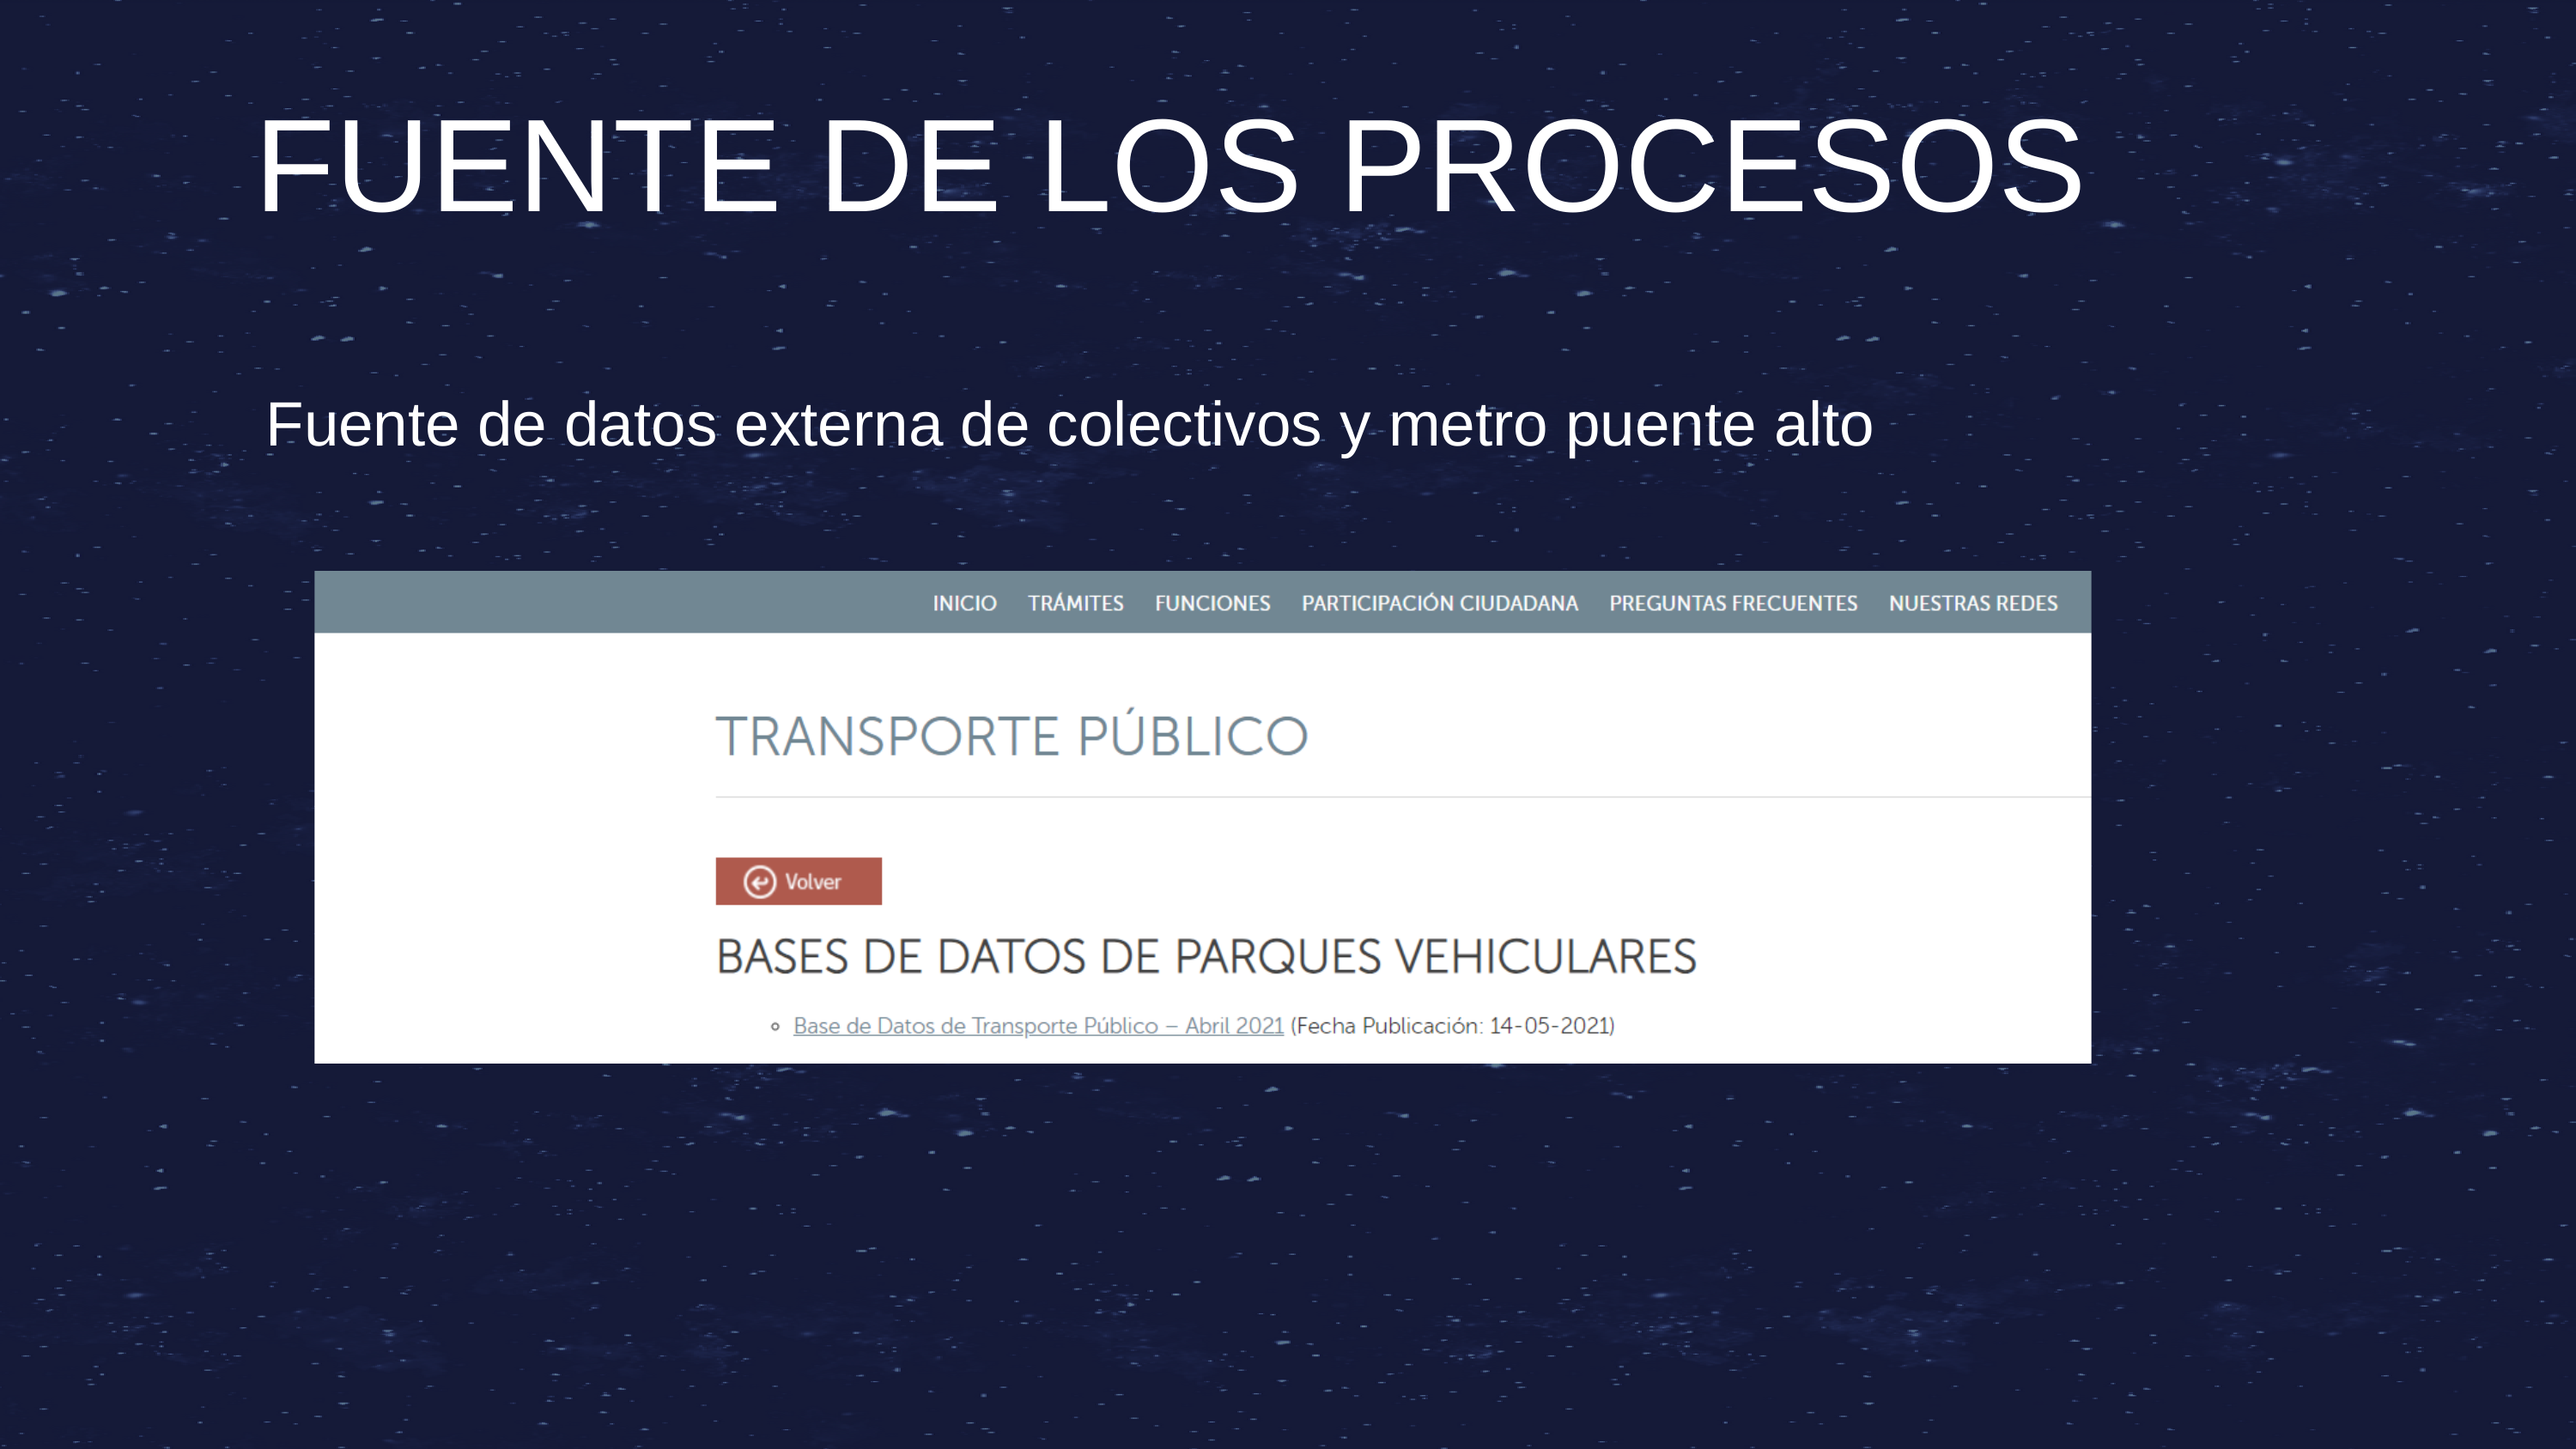

FUENTE DE LOS PROCESOS
Fuente de datos externa de colectivos y metro puente alto